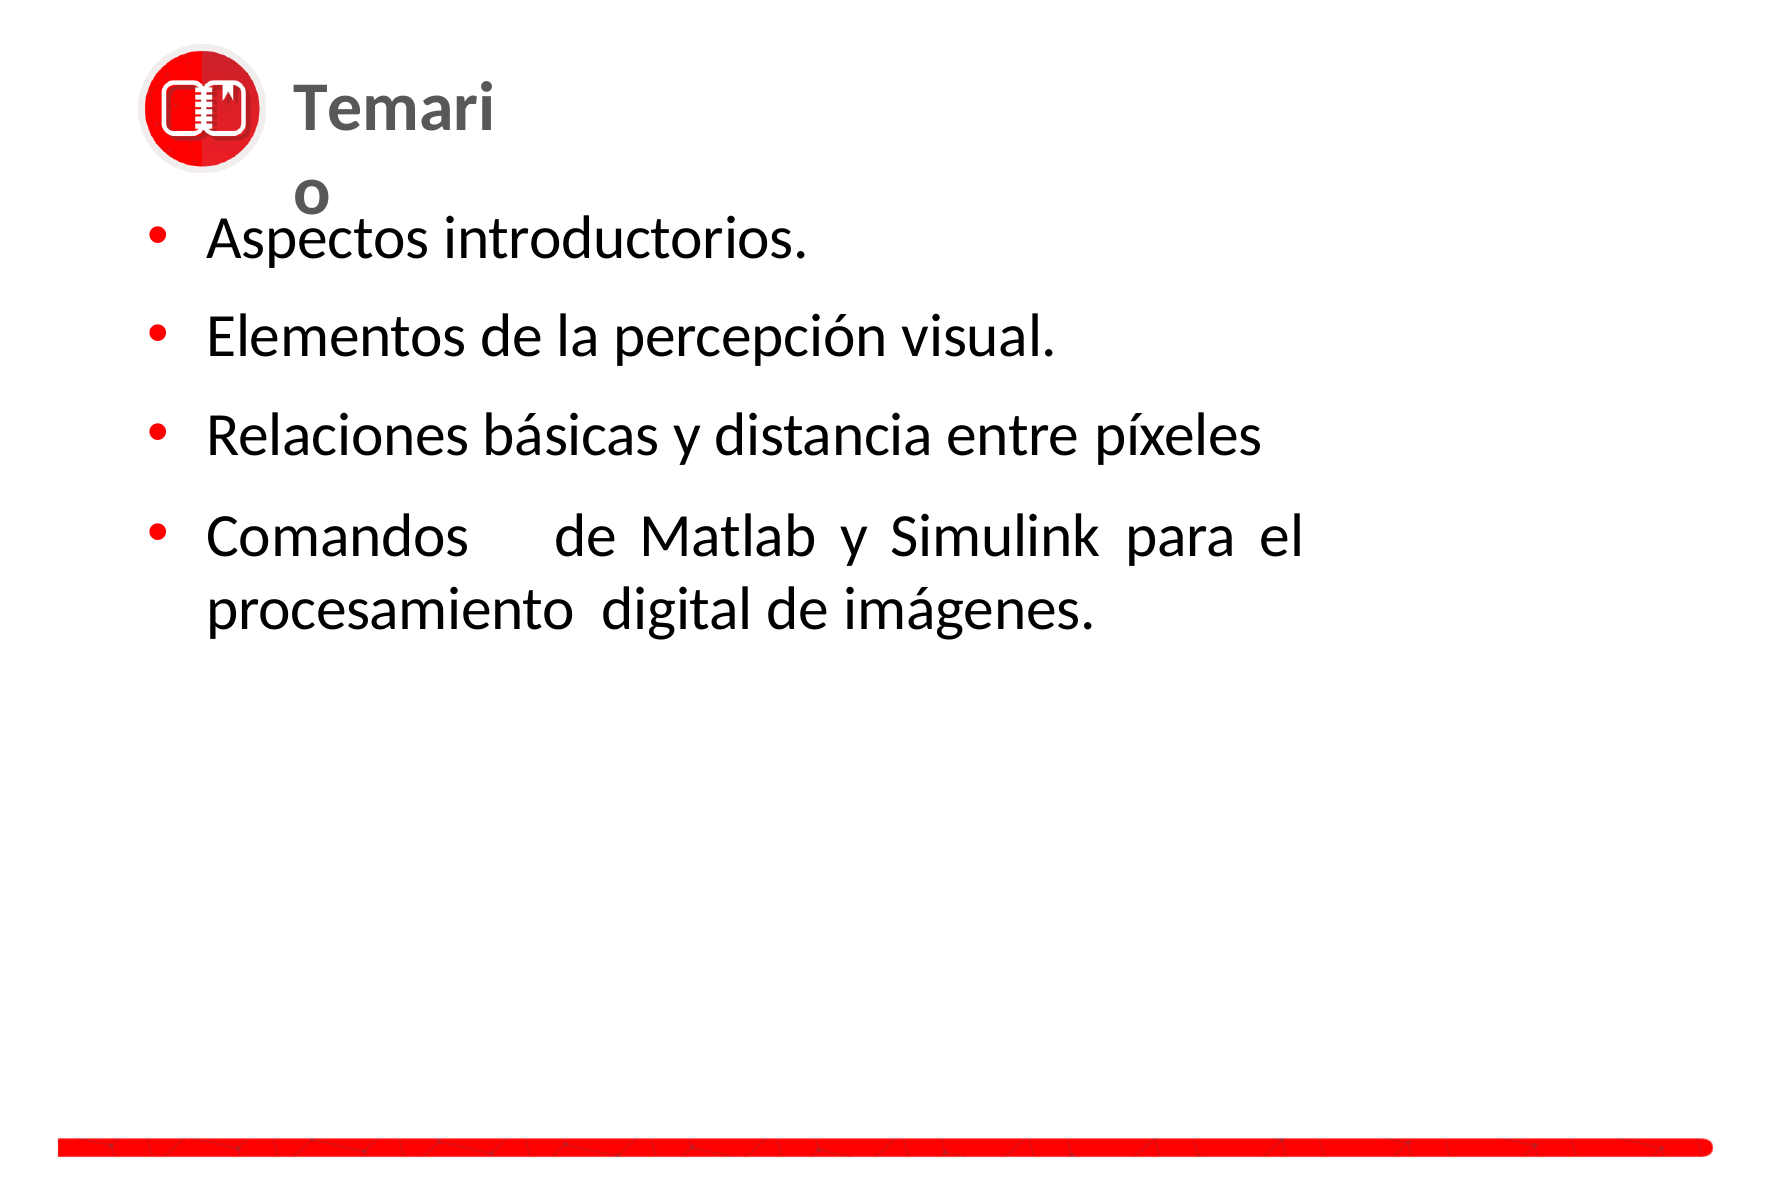

# Temario
Aspectos introductorios.
Elementos de la percepción visual.
Relaciones básicas y distancia entre píxeles
Comandos	de	Matlab	y	Simulink	para	el	procesamiento  digital de imágenes.